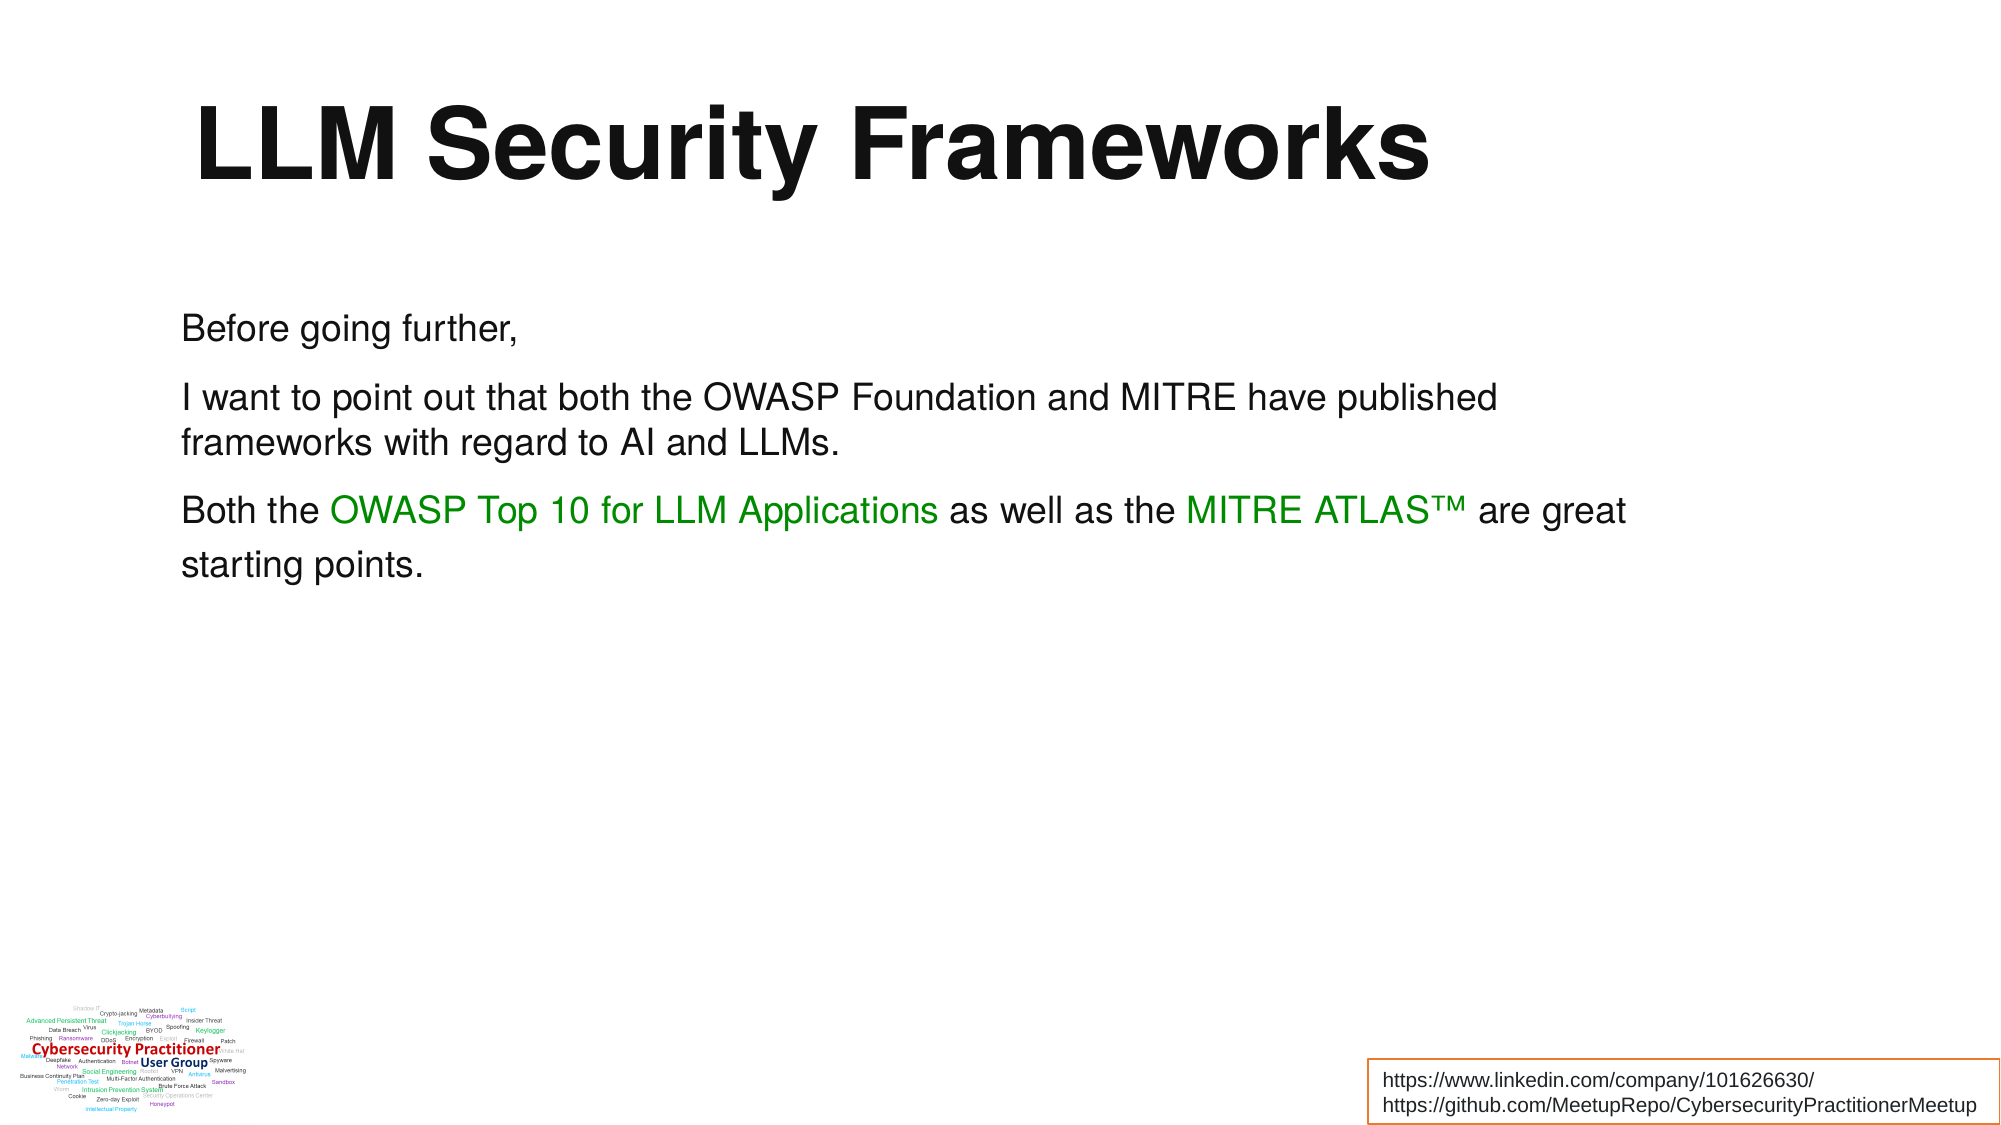

LLM Security Frameworks
Before going further,
I want to point out that both the OWASP Foundation and MITRE have published frameworks with regard to AI and LLMs.
Both the OWASP Top 10 for LLM Applications as well as the MITRE ATLAS™ are great starting points.